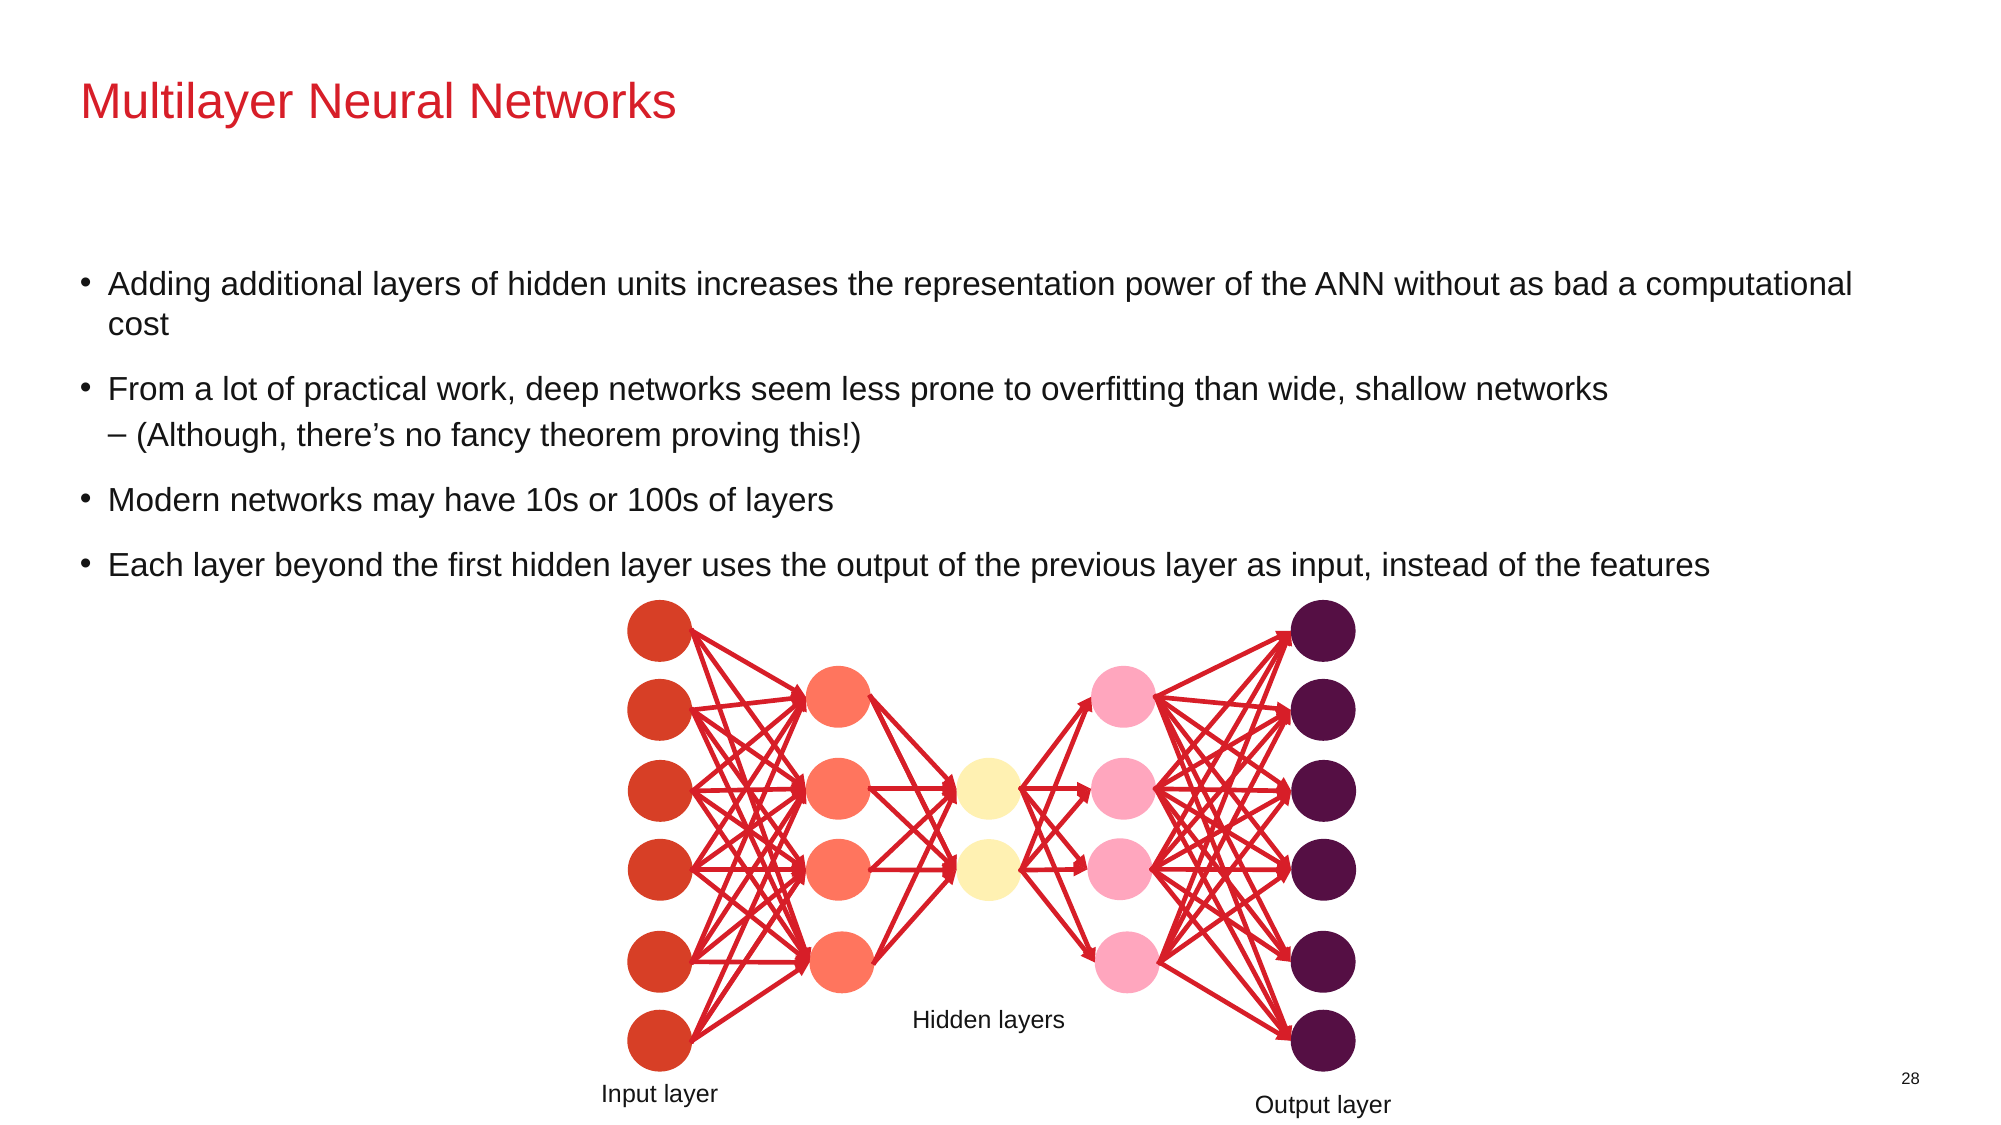

# Multilayer Neural Networks
Adding additional layers of hidden units increases the representation power of the ANN without as bad a computational cost
From a lot of practical work, deep networks seem less prone to overfitting than wide, shallow networks
(Although, there’s no fancy theorem proving this!)
Modern networks may have 10s or 100s of layers
Each layer beyond the first hidden layer uses the output of the previous layer as input, instead of the features

Hidden layers

Input layer
Output layer
28